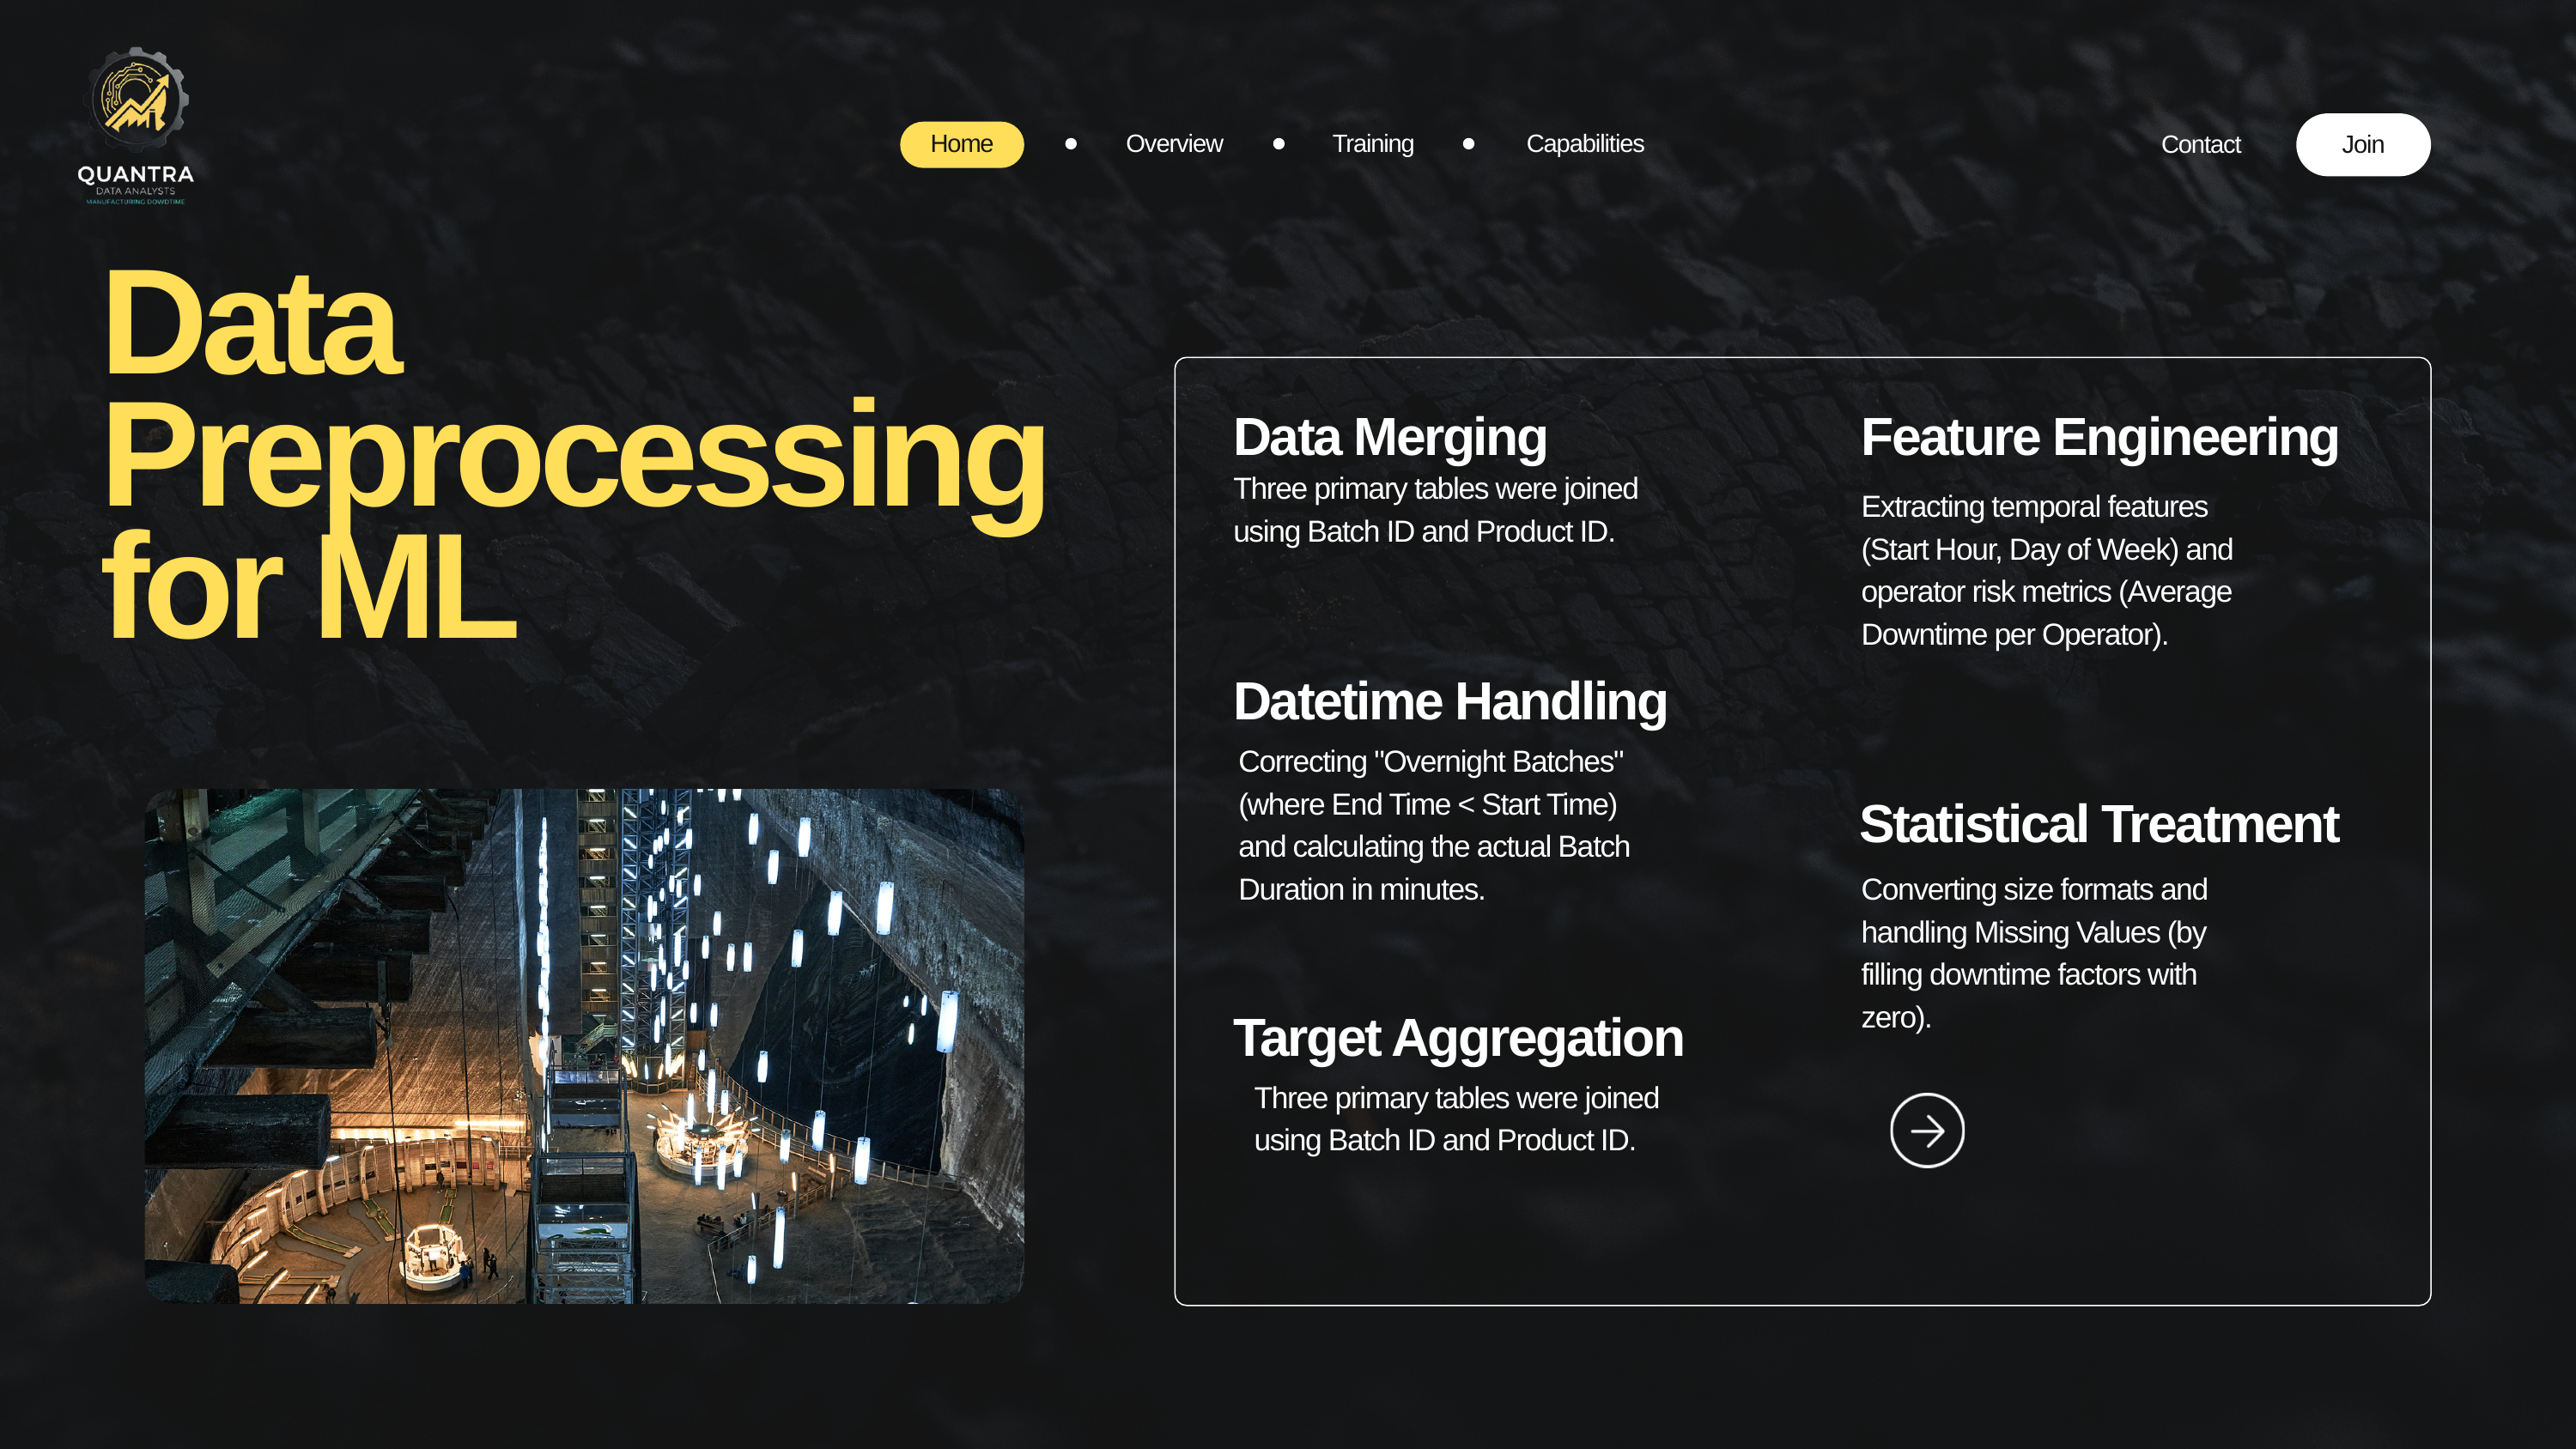

Home
Overview
Training
Capabilities
Contact
Join

Data Preprocessing
for ML

Data Merging
Feature Engineering
Three primary tables were joined using Batch ID and Product ID.
Extracting temporal features (Start Hour, Day of Week) and operator risk metrics (Average Downtime per Operator).
Datetime Handling
Correcting "Overnight Batches" (where End Time < Start Time) and calculating the actual Batch Duration in minutes.

Statistical Treatment

Converting size formats and handling Missing Values (by filling downtime factors with zero).
Target Aggregation
Three primary tables were joined using Batch ID and Product ID.